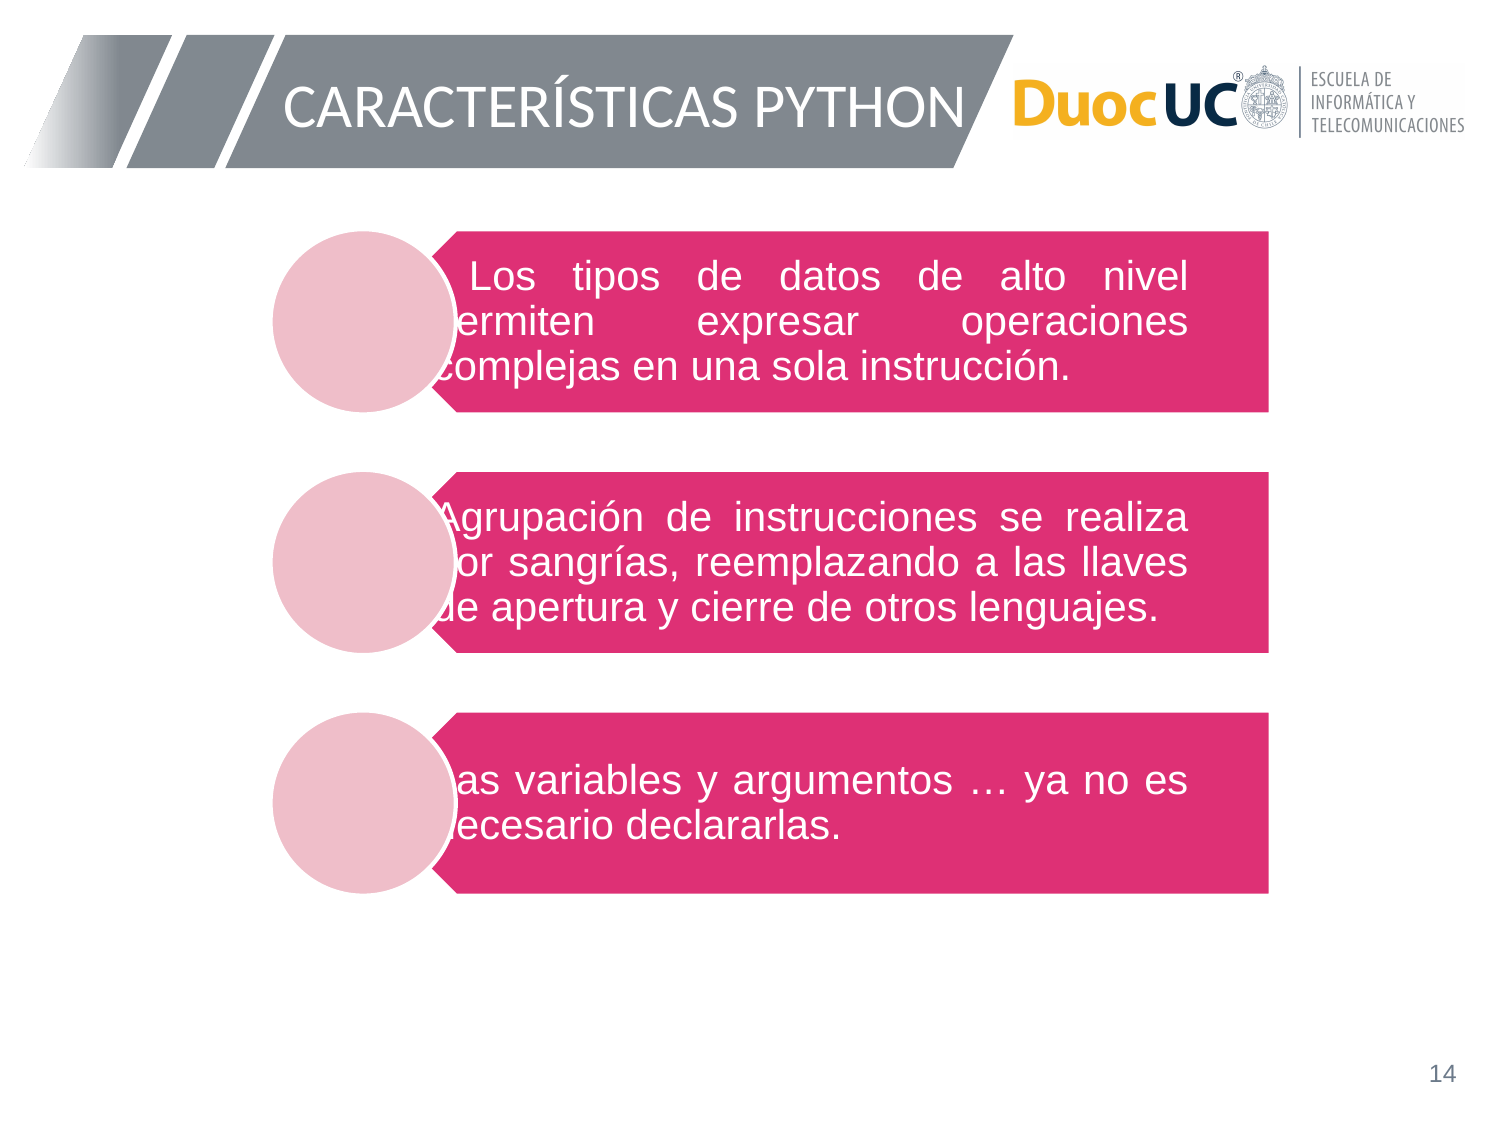

# CARACTERÍSTICAS PYTHON
 Los tipos de datos de alto nivel permiten expresar operaciones complejas en una sola instrucción.
Agrupación de instrucciones se realiza por sangrías, reemplazando a las llaves de apertura y cierre de otros lenguajes.
Las variables y argumentos … ya no es necesario declararlas.